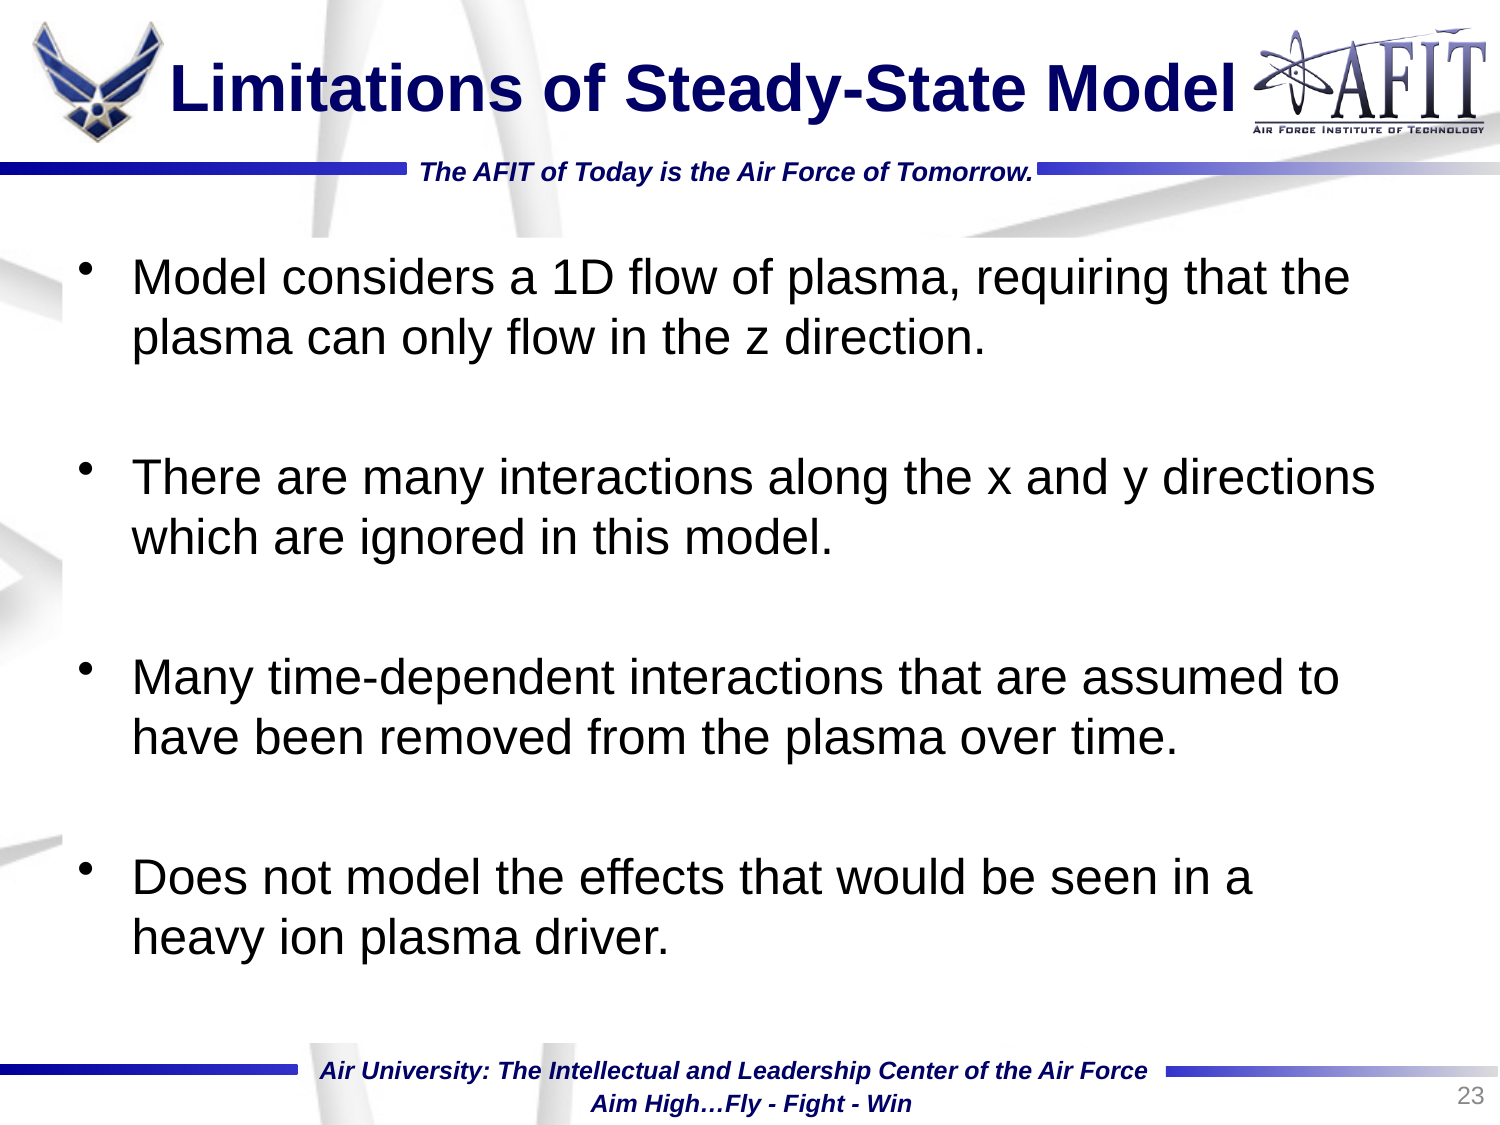

# Limitations of Steady-State Model
Model considers a 1D flow of plasma, requiring that the plasma can only flow in the z direction.

There are many interactions along the x and y directions which are ignored in this model.

Many time-dependent interactions that are assumed to have been removed from the plasma over time.

Does not model the effects that would be seen in a heavy ion plasma driver.
23